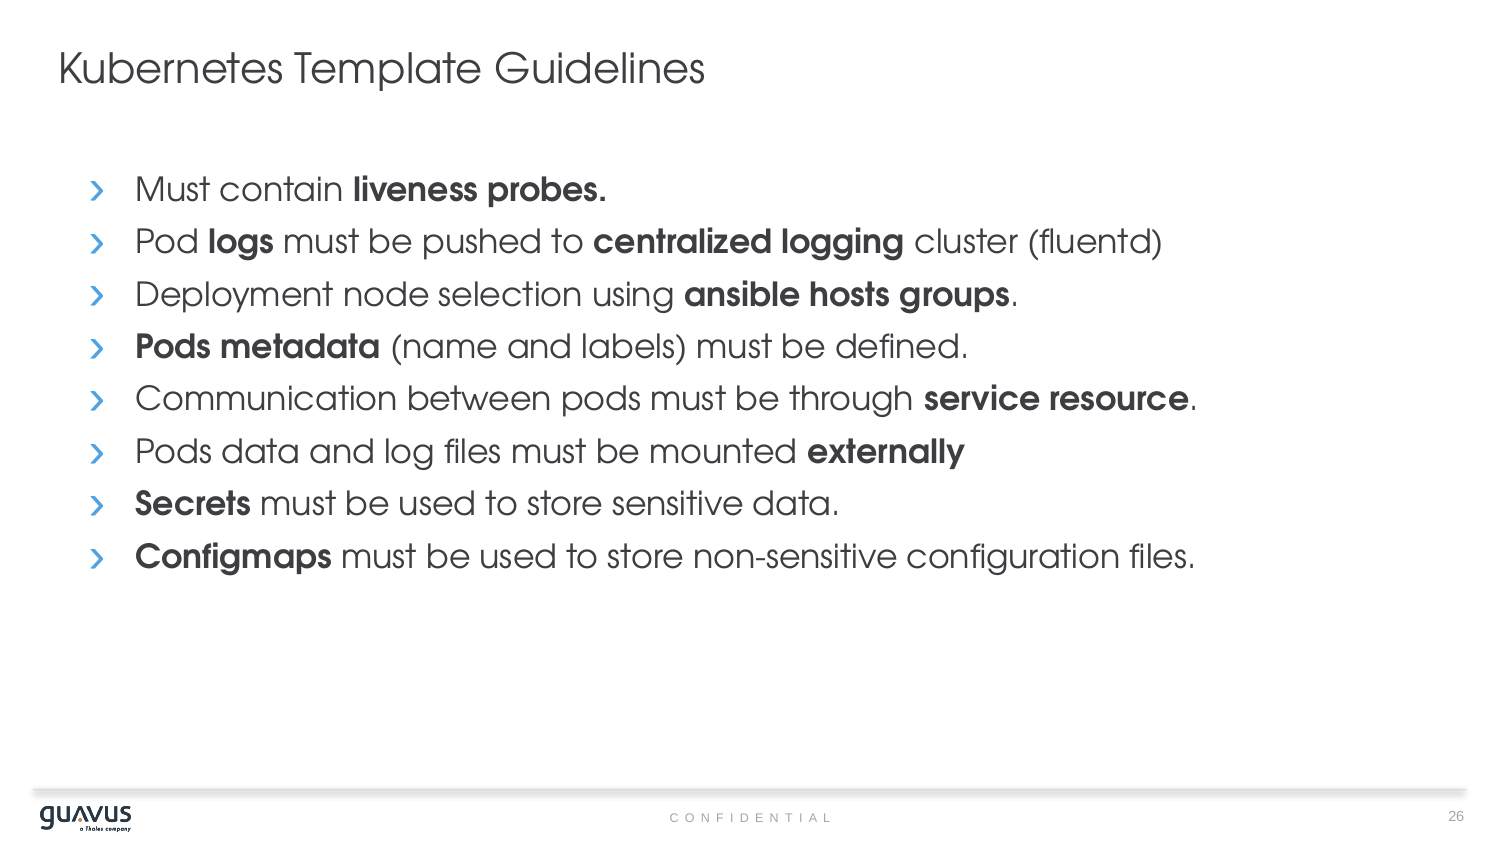

# Kubernetes Template Guidelines
Must contain liveness probes.
Pod logs must be pushed to centralized logging cluster (fluentd)
Deployment node selection using ansible hosts groups.
Pods metadata (name and labels) must be defined.
Communication between pods must be through service resource.
Pods data and log files must be mounted externally
Secrets must be used to store sensitive data.
Configmaps must be used to store non-sensitive configuration files.